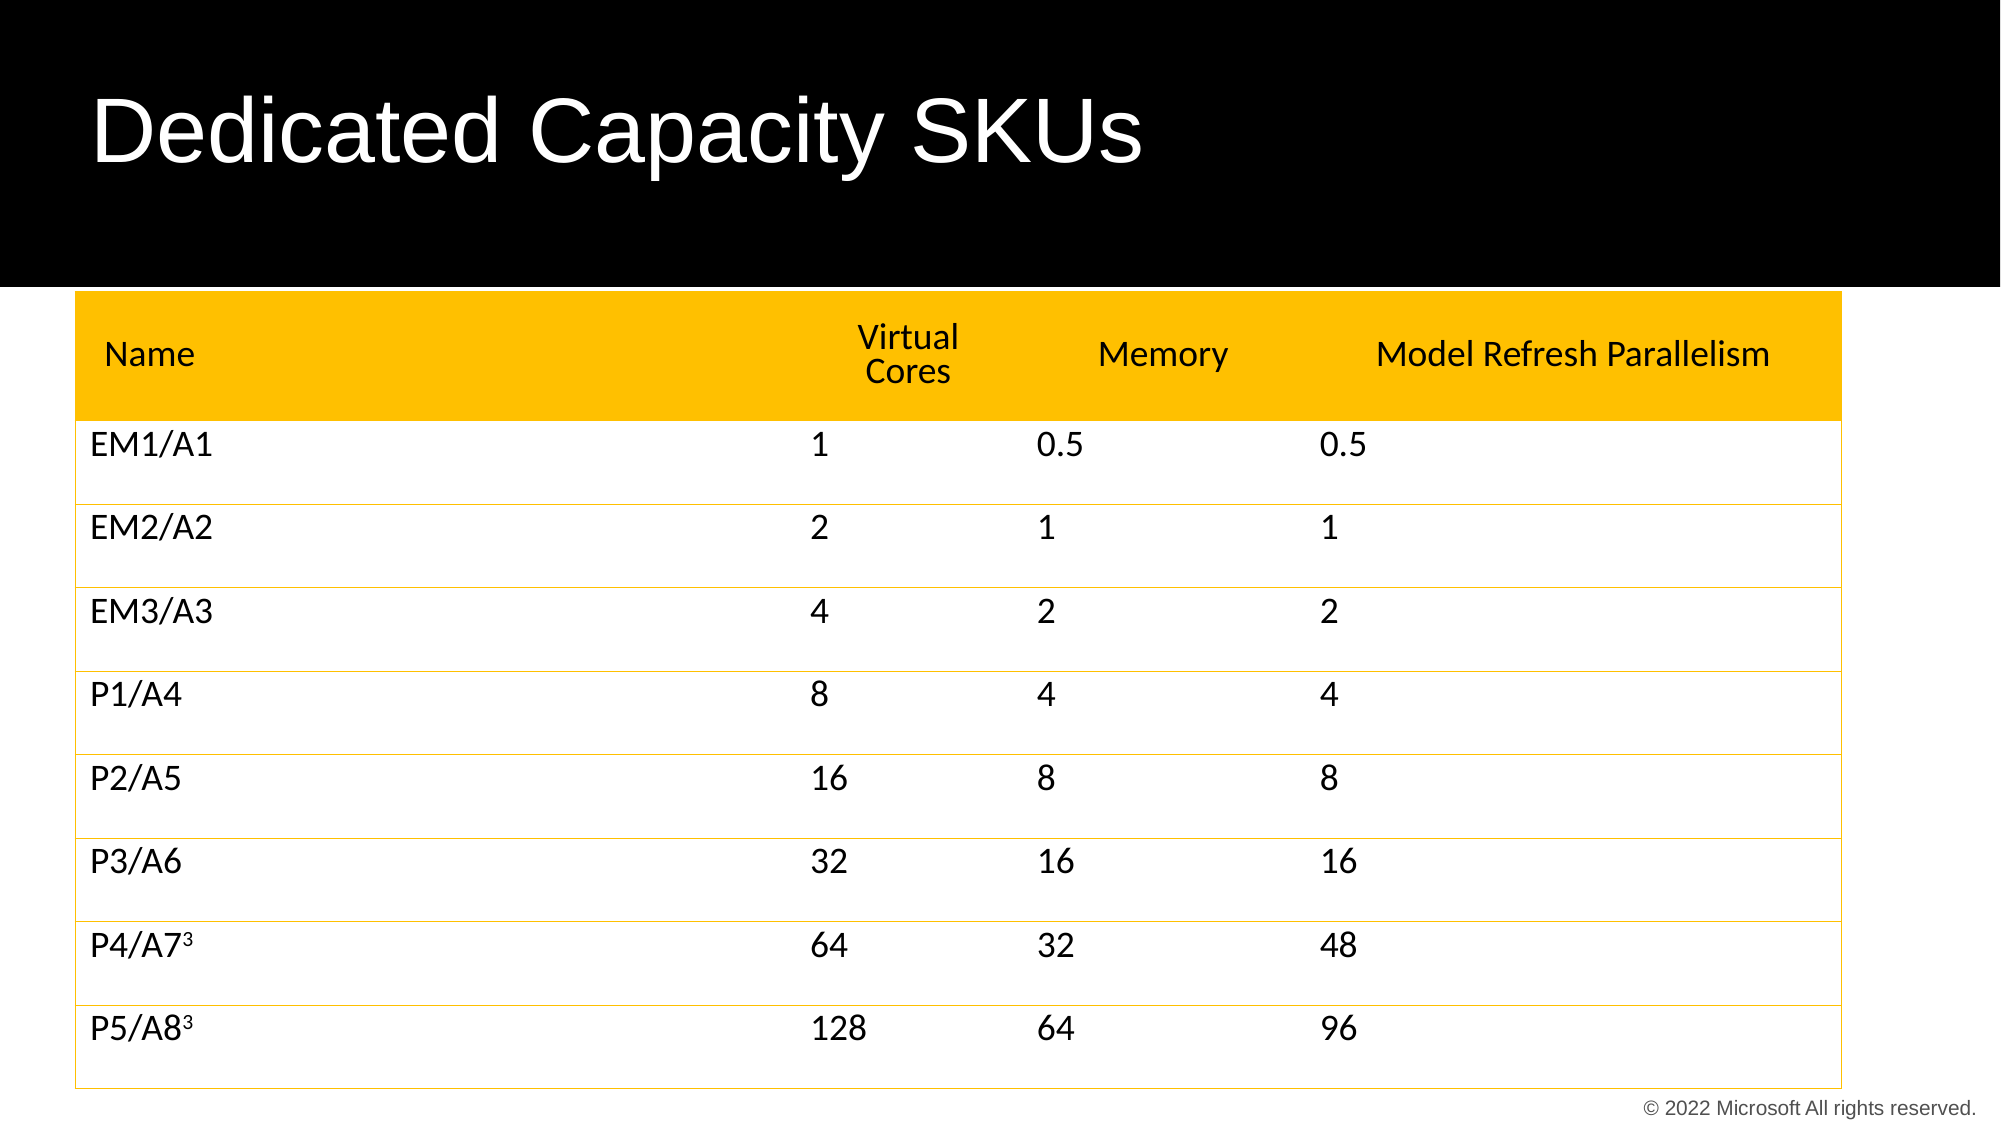

# Dedicated Capacity SKUs

| Name | Virtual Cores | Memory | Model Refresh Parallelism |
| --- | --- | --- | --- |
| EM1/A1 | 1 | 0.5 | 0.5 |
| EM2/A2 | 2 | 1 | 1 |
| EM3/A3 | 4 | 2 | 2 |
| P1/A4 | 8 | 4 | 4 |
| P2/A5 | 16 | 8 | 8 |
| P3/A6 | 32 | 16 | 16 |
| P4/A73 | 64 | 32 | 48 |
| P5/A83 | 128 | 64 | 96 |
© 2022 Microsoft All rights reserved.